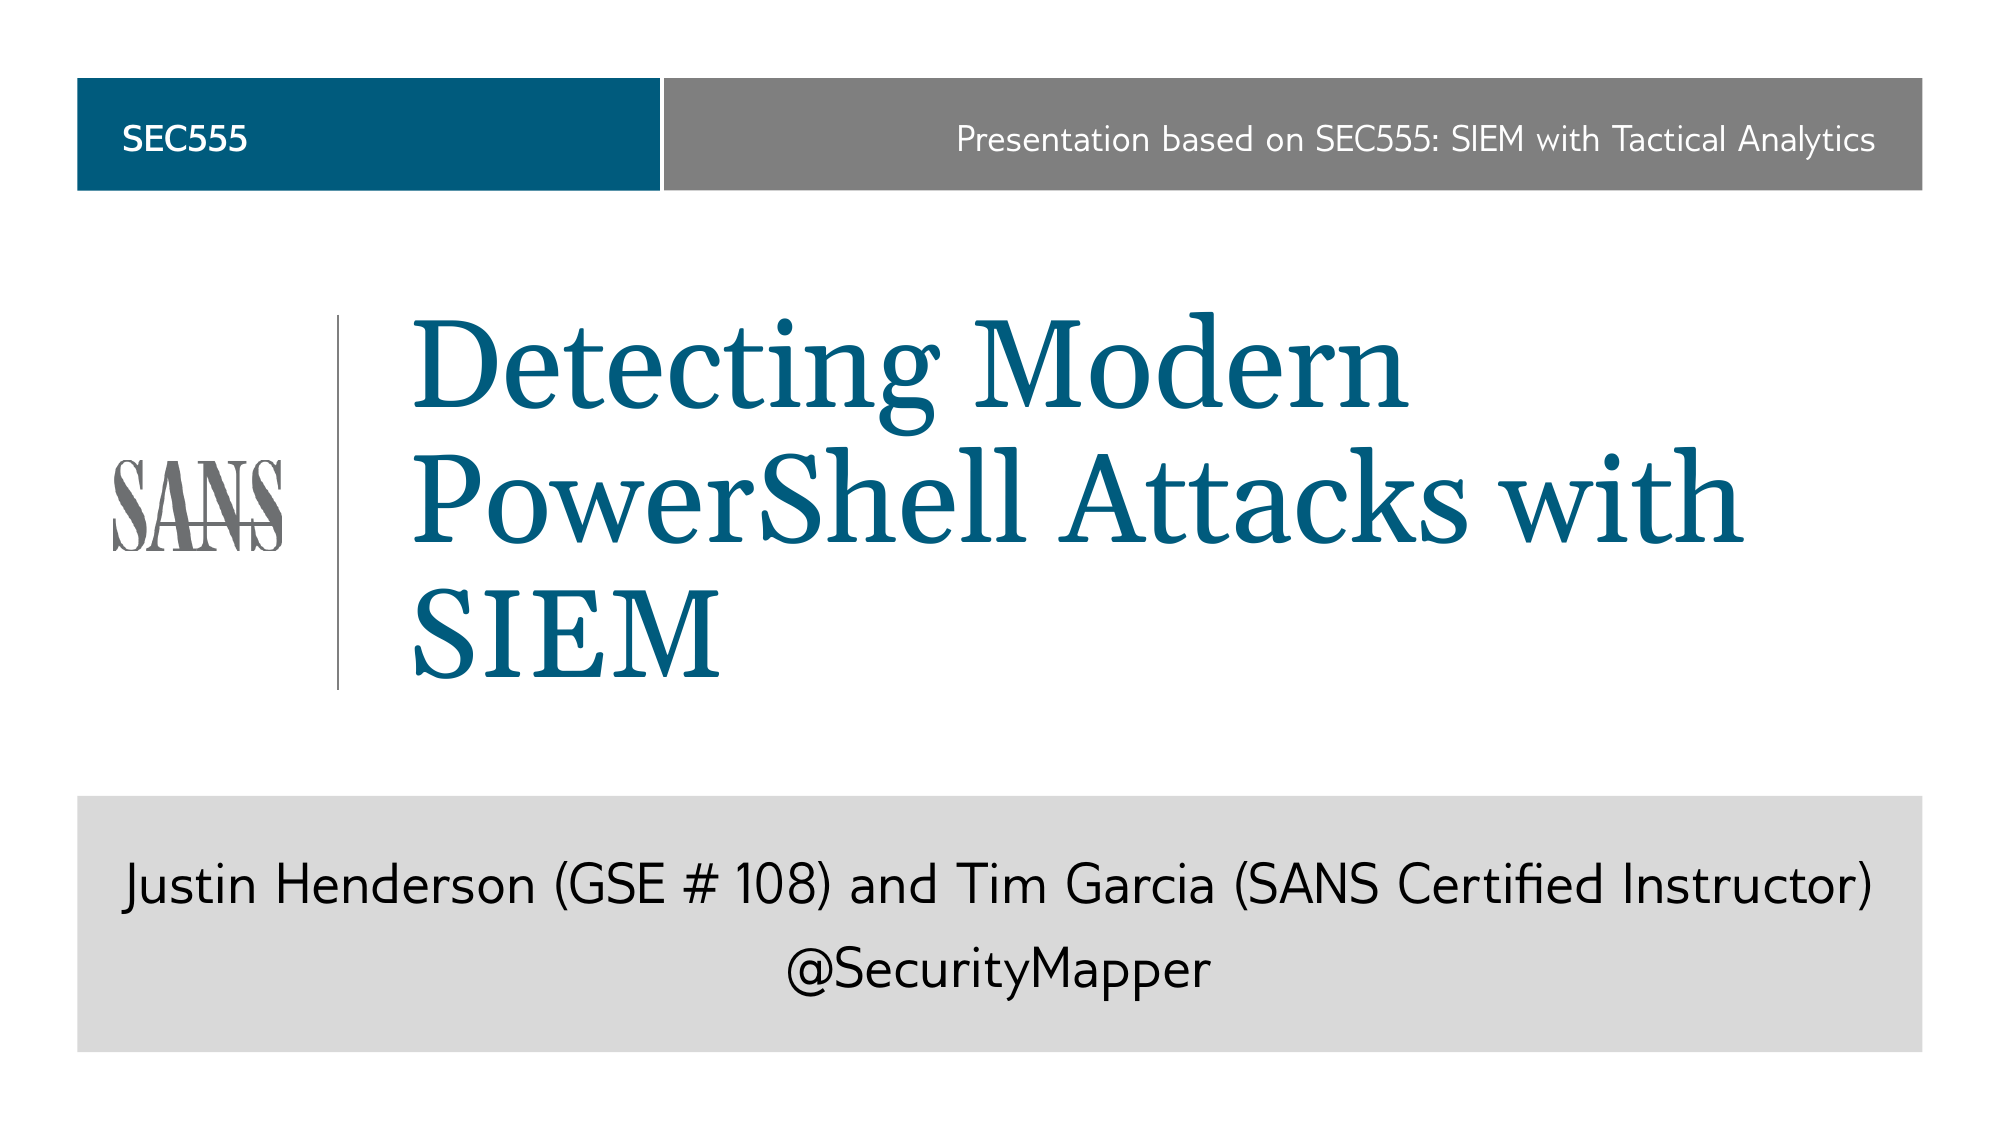

# SEC555
Presentation based on SEC555: SIEM with Tactical Analytics
Detecting Modern PowerShell Attacks with SIEM
Justin Henderson (GSE # 108) and Tim Garcia (SANS Certified Instructor)
@SecurityMapper